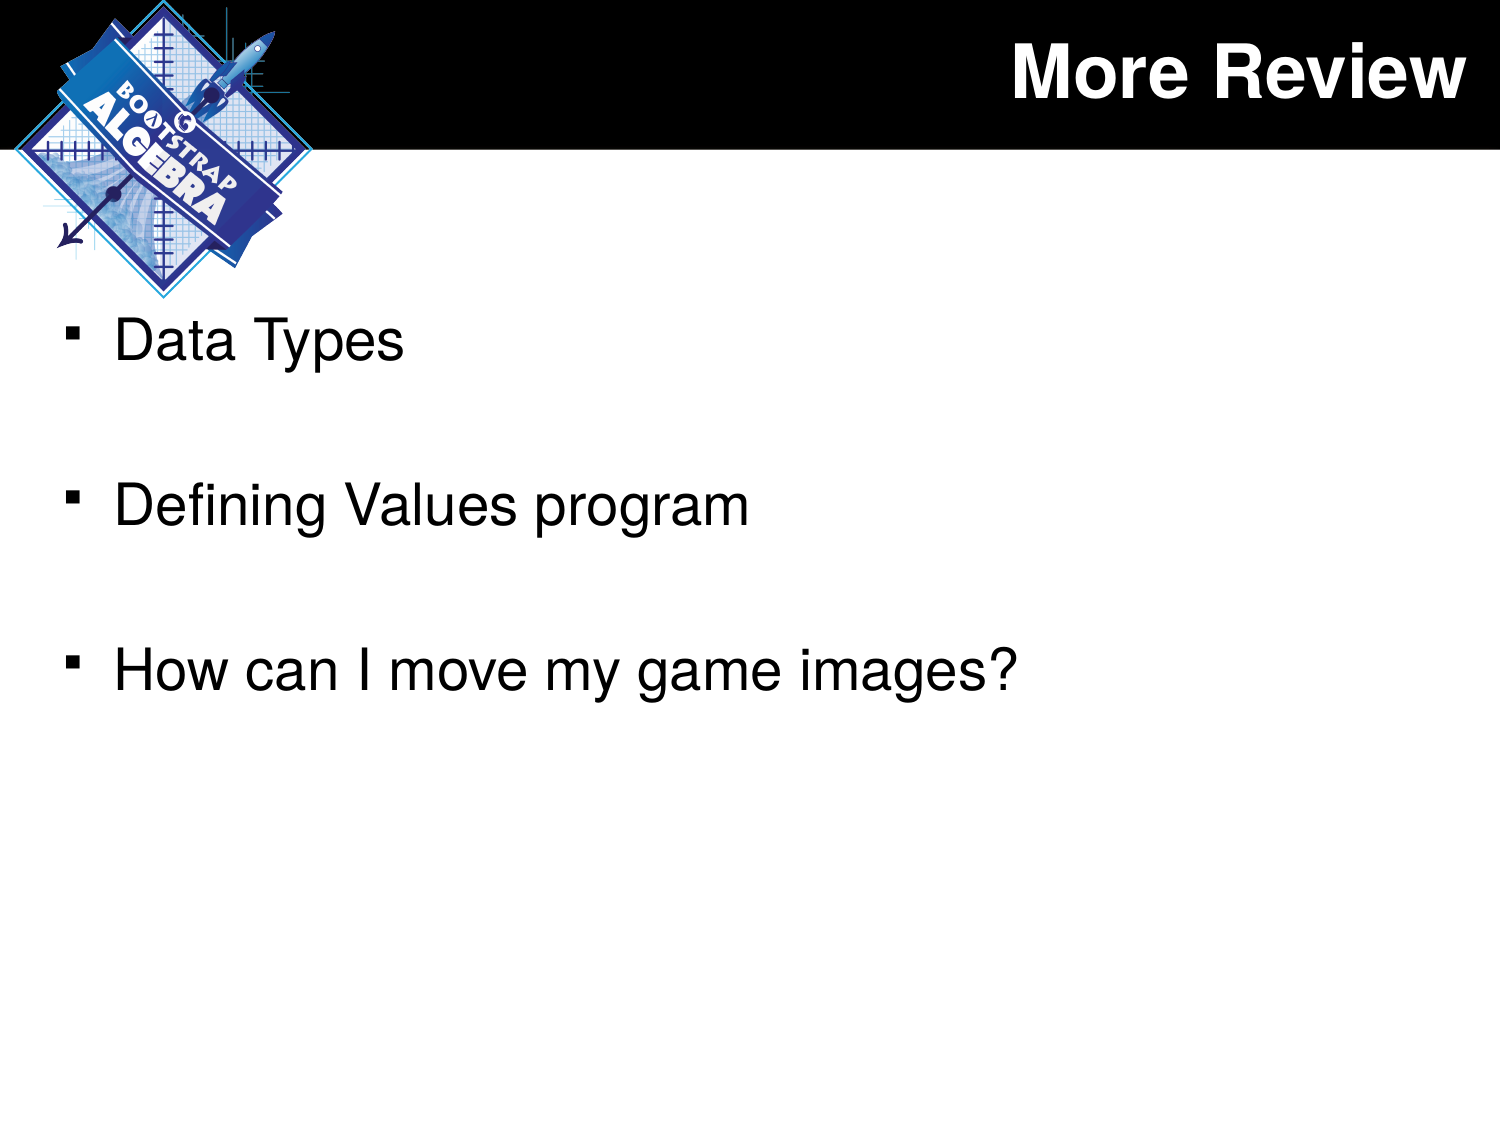

# More Review
Data Types

Defining Values program

How can I move my game images?